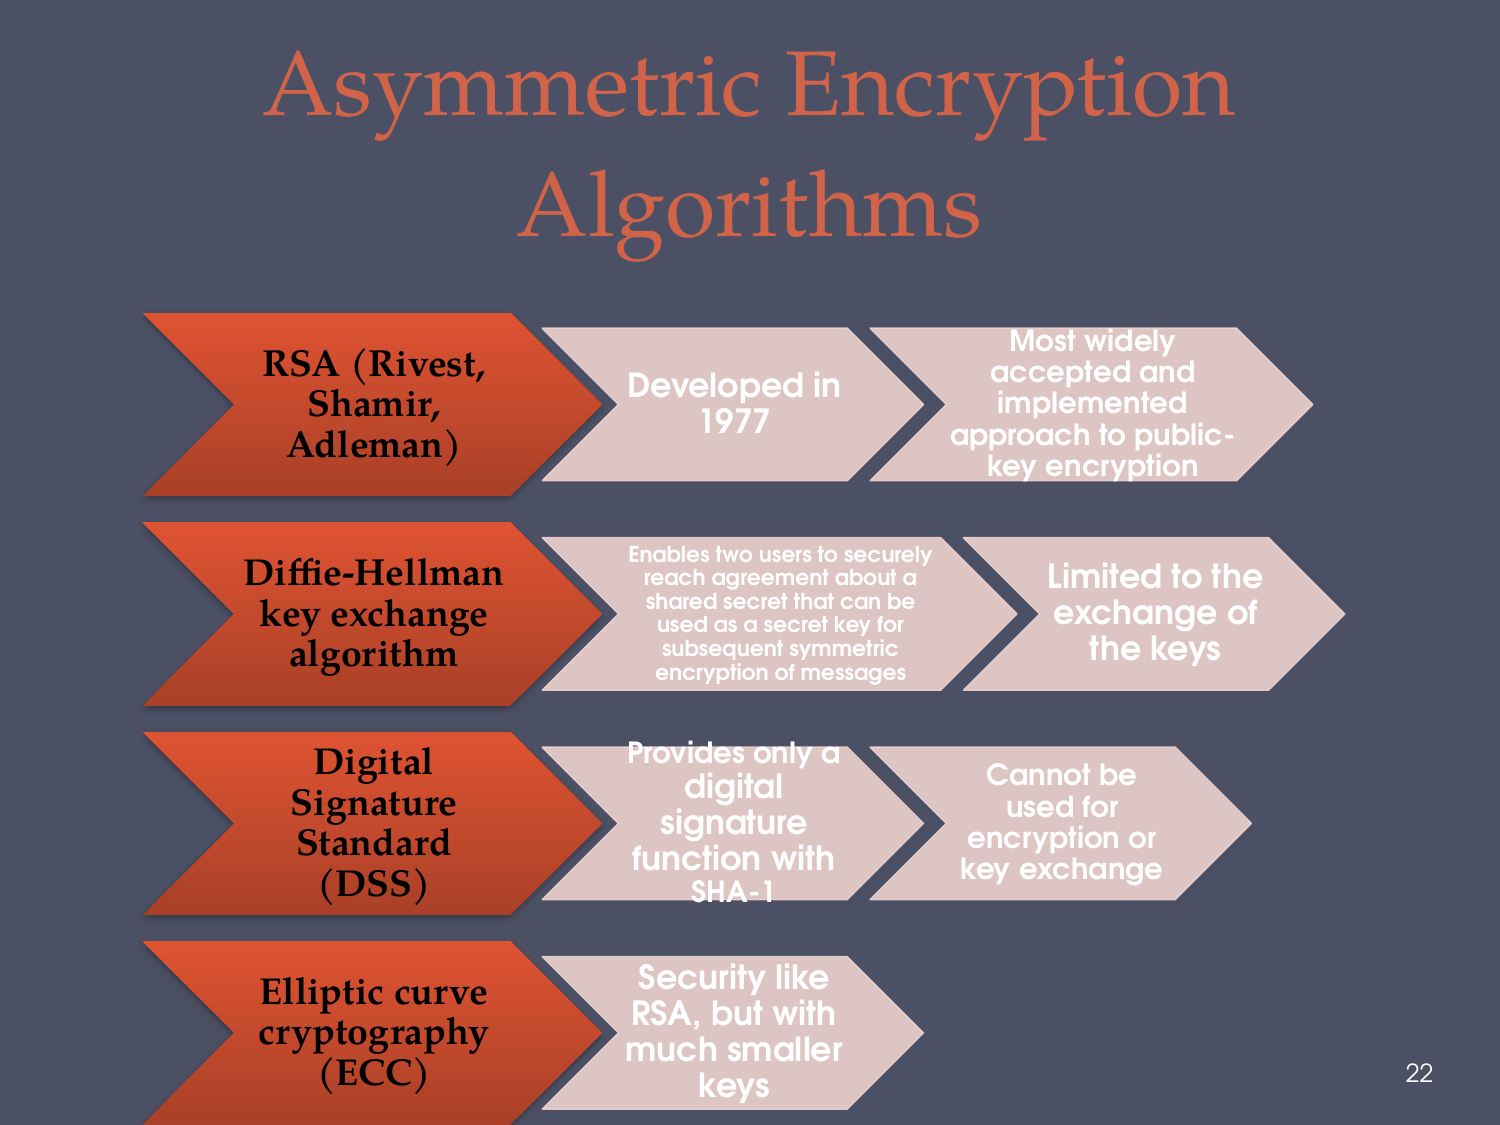

# Asymmetric Encryption Algorithms

RSA (Rivest, Shamir, Adleman)
Developed in 1977
Most widely accepted and implemented approach to public-key encryption
Diffie-Hellman key exchange algorithm
Enables two users to securely reach agreement about a shared secret that can be used as a secret key for subsequent symmetric encryption of messages
Limited to the exchange of the keys
Digital Signature Standard (DSS)
Provides only a digital signature function with SHA-1
Cannot be used for encryption or key exchange
Elliptic curve cryptography (ECC)
Security like RSA, but with much smaller keys
22